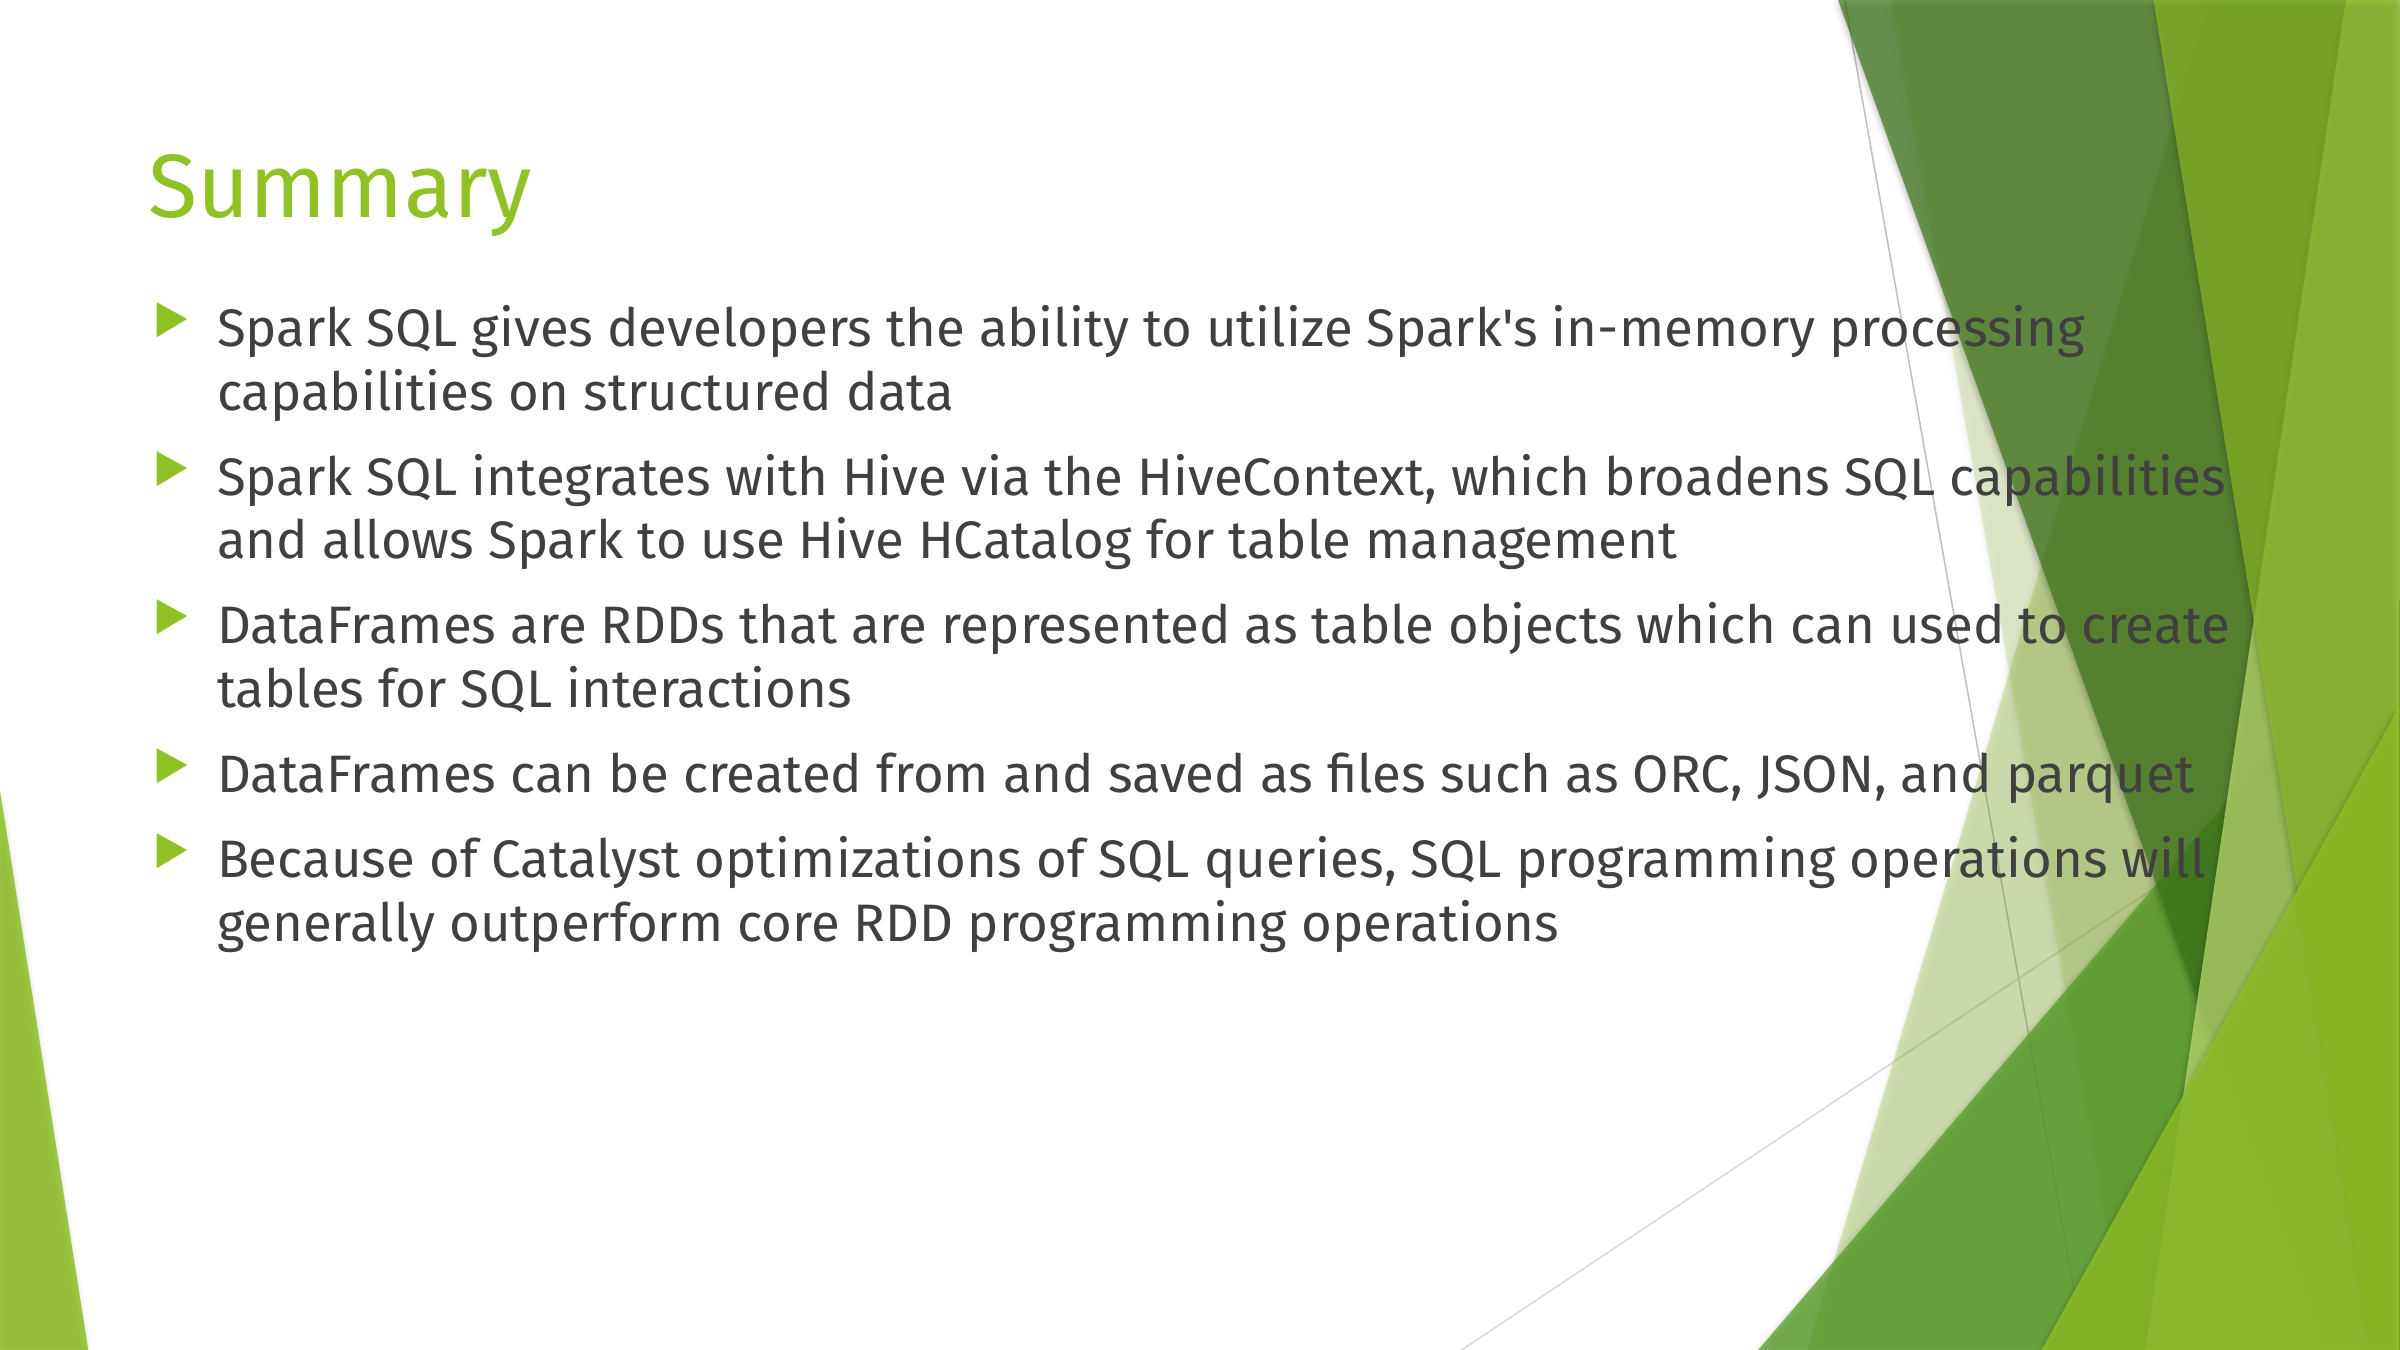

# Summary
Spark SQL gives developers the ability to utilize Spark's in-memory processing capabilities on structured data
Spark SQL integrates with Hive via the HiveContext, which broadens SQL capabilities and allows Spark to use Hive HCatalog for table management
DataFrames are RDDs that are represented as table objects which can used to create tables for SQL interactions
DataFrames can be created from and saved as files such as ORC, JSON, and parquet
Because of Catalyst optimizations of SQL queries, SQL programming operations will generally outperform core RDD programming operations